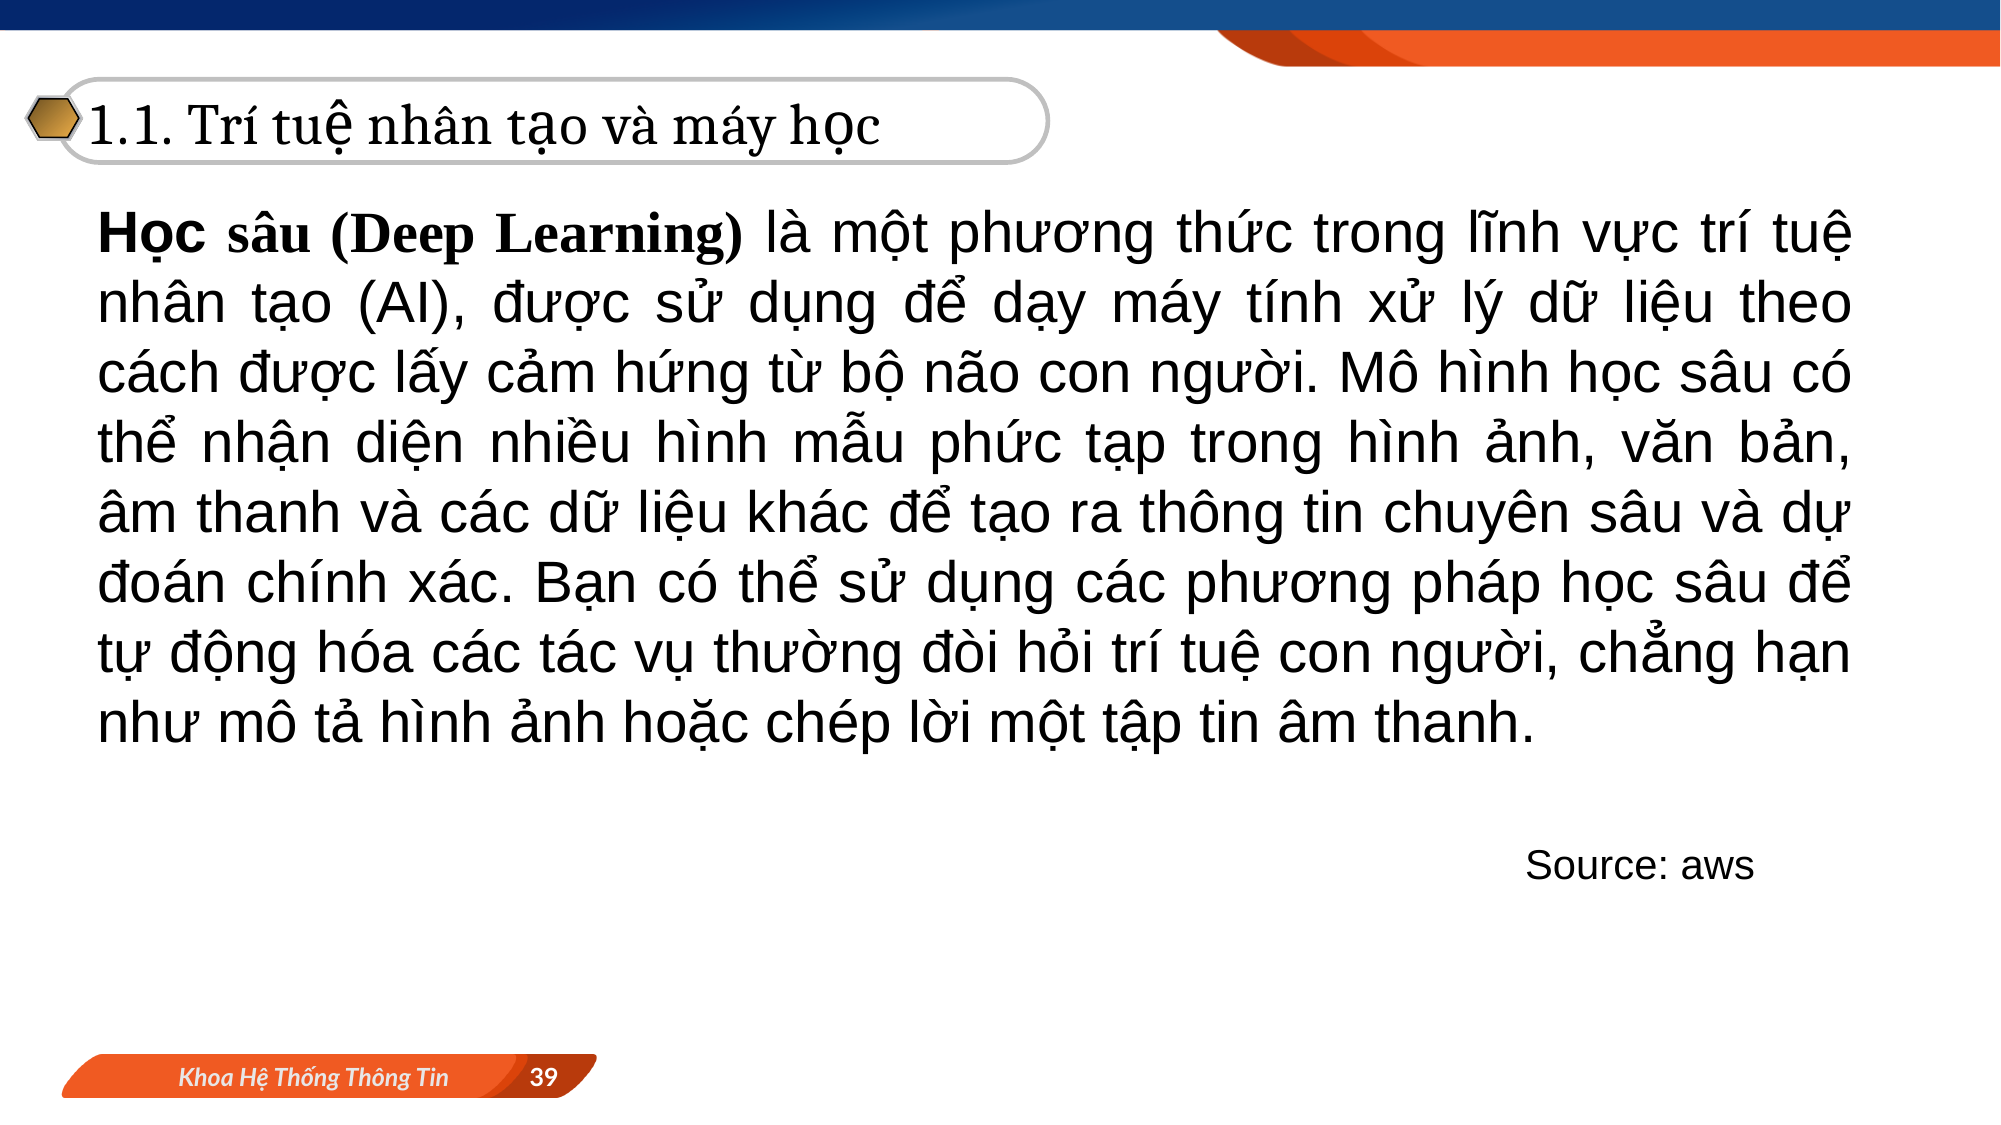

1.1. Trí tuệ nhân tạo và máy học

Học sâu (Deep Learning) là một phương thức trong lĩnh vực trí tuệ nhân tạo (AI), được sử dụng để dạy máy tính xử lý dữ liệu theo cách được lấy cảm hứng từ bộ não con người. Mô hình học sâu có thể nhận diện nhiều hình mẫu phức tạp trong hình ảnh, văn bản, âm thanh và các dữ liệu khác để tạo ra thông tin chuyên sâu và dự đoán chính xác. Bạn có thể sử dụng các phương pháp học sâu để tự động hóa các tác vụ thường đòi hỏi trí tuệ con người, chẳng hạn như mô tả hình ảnh hoặc chép lời một tập tin âm thanh.
Source: aws
39
Khoa Hệ Thống Thông Tin